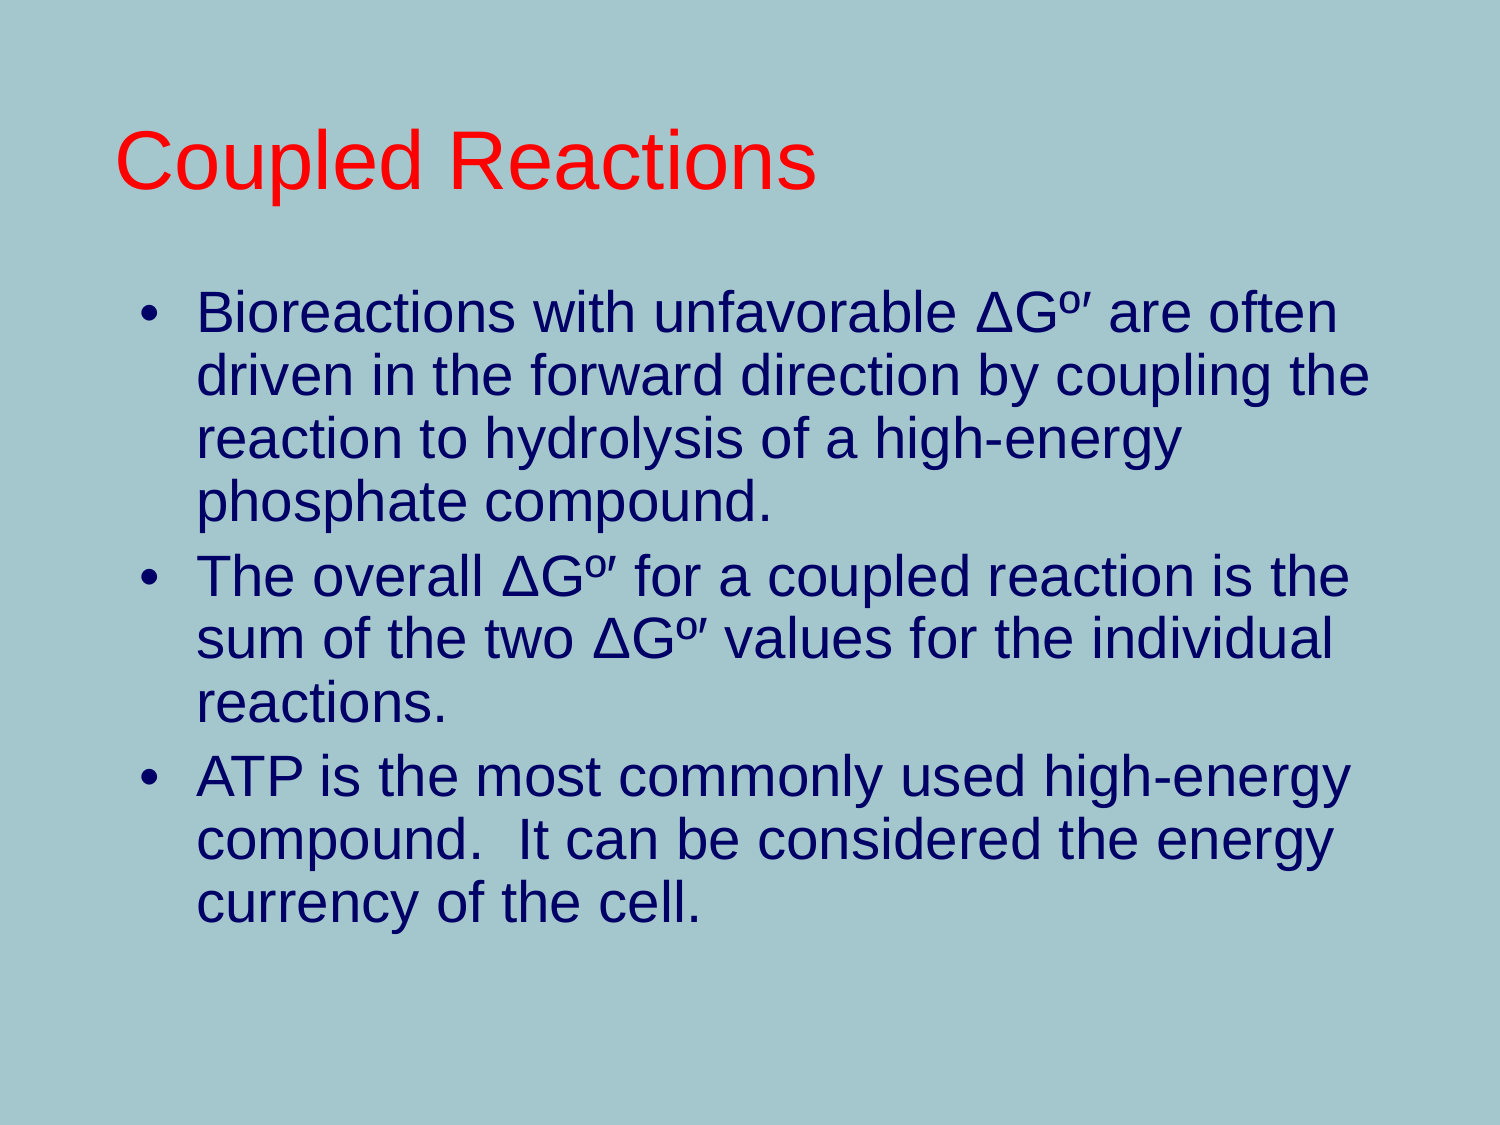

# Coupled Reactions
Bioreactions with unfavorable ΔGº′ are often driven in the forward direction by coupling the reaction to hydrolysis of a high-energy phosphate compound.
The overall ΔGº′ for a coupled reaction is the sum of the two ΔGº′ values for the individual reactions.
ATP is the most commonly used high-energy compound.  It can be considered the energy currency of the cell.